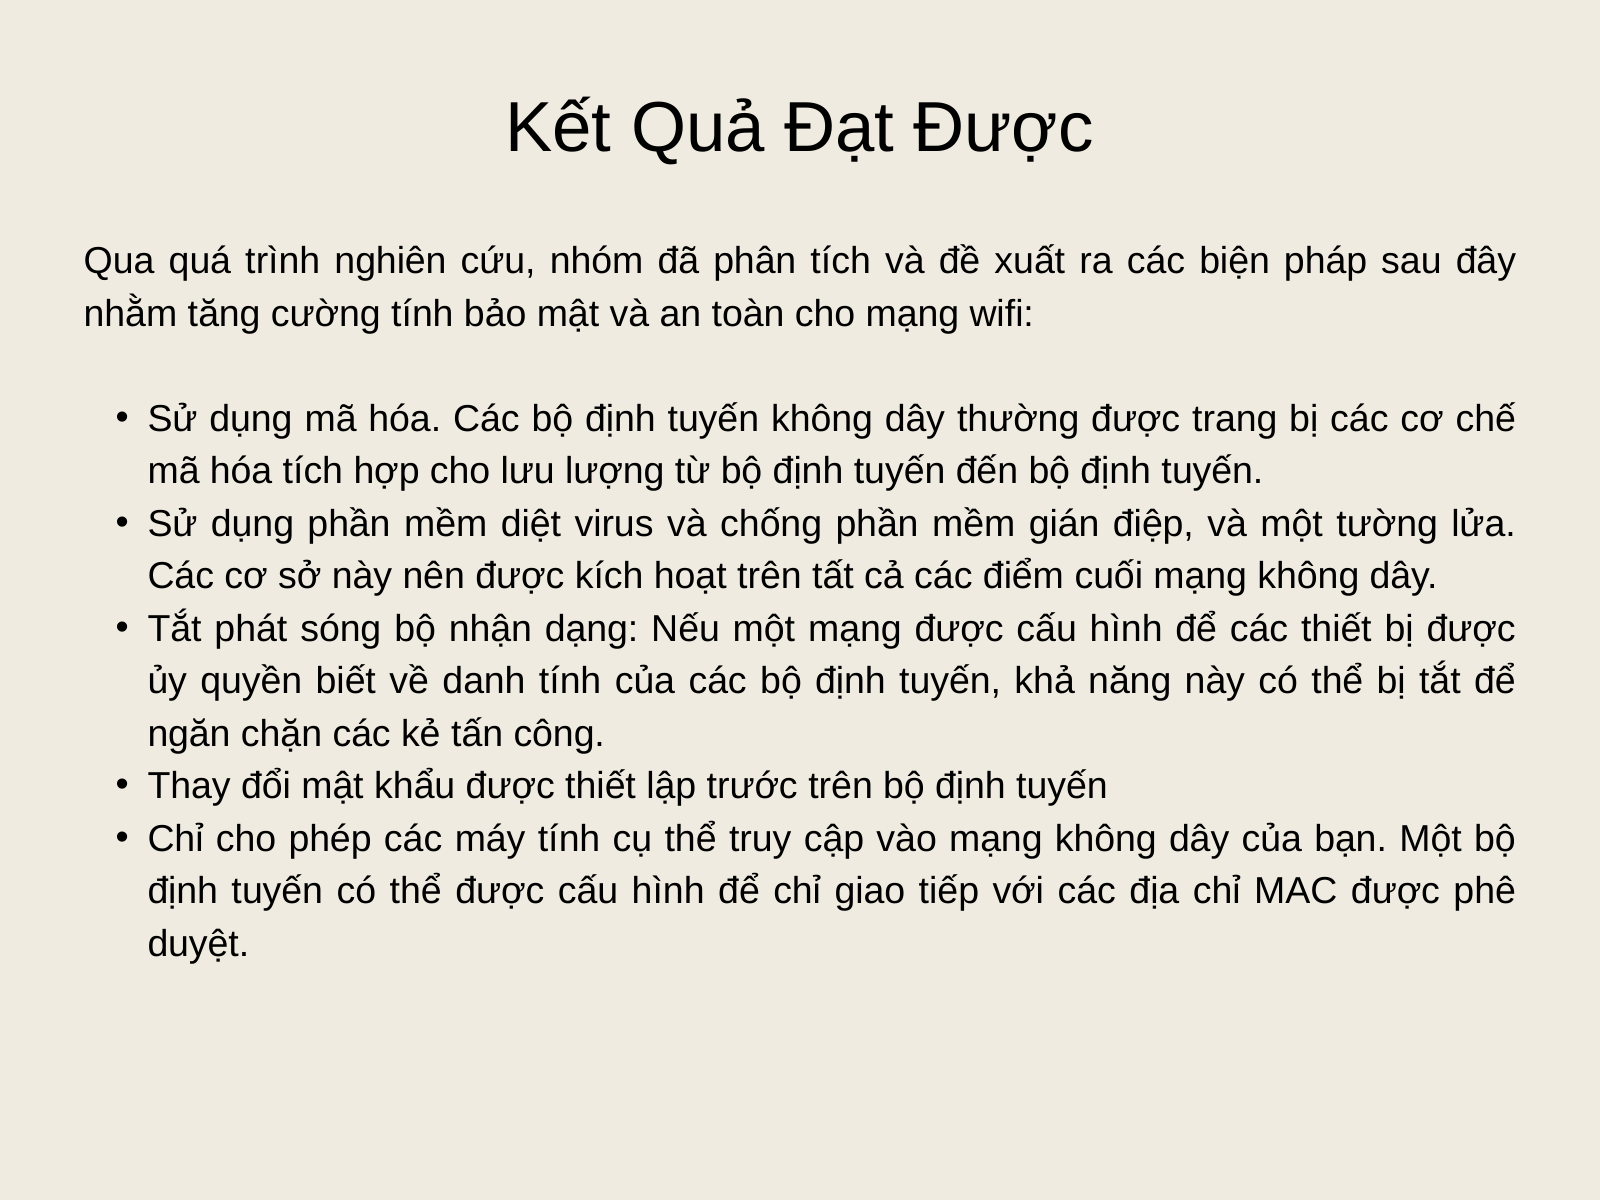

Kết Quả Đạt Được
Qua quá trình nghiên cứu, nhóm đã phân tích và đề xuất ra các biện pháp sau đây nhằm tăng cường tính bảo mật và an toàn cho mạng wifi:

Sử dụng mã hóa. Các bộ định tuyến không dây thường được trang bị các cơ chế mã hóa tích hợp cho lưu lượng từ bộ định tuyến đến bộ định tuyến.
Sử dụng phần mềm diệt virus và chống phần mềm gián điệp, và một tường lửa. Các cơ sở này nên được kích hoạt trên tất cả các điểm cuối mạng không dây.
Tắt phát sóng bộ nhận dạng: Nếu một mạng được cấu hình để các thiết bị được ủy quyền biết về danh tính của các bộ định tuyến, khả năng này có thể bị tắt để ngăn chặn các kẻ tấn công.
Thay đổi mật khẩu được thiết lập trước trên bộ định tuyến
Chỉ cho phép các máy tính cụ thể truy cập vào mạng không dây của bạn. Một bộ định tuyến có thể được cấu hình để chỉ giao tiếp với các địa chỉ MAC được phê duyệt.